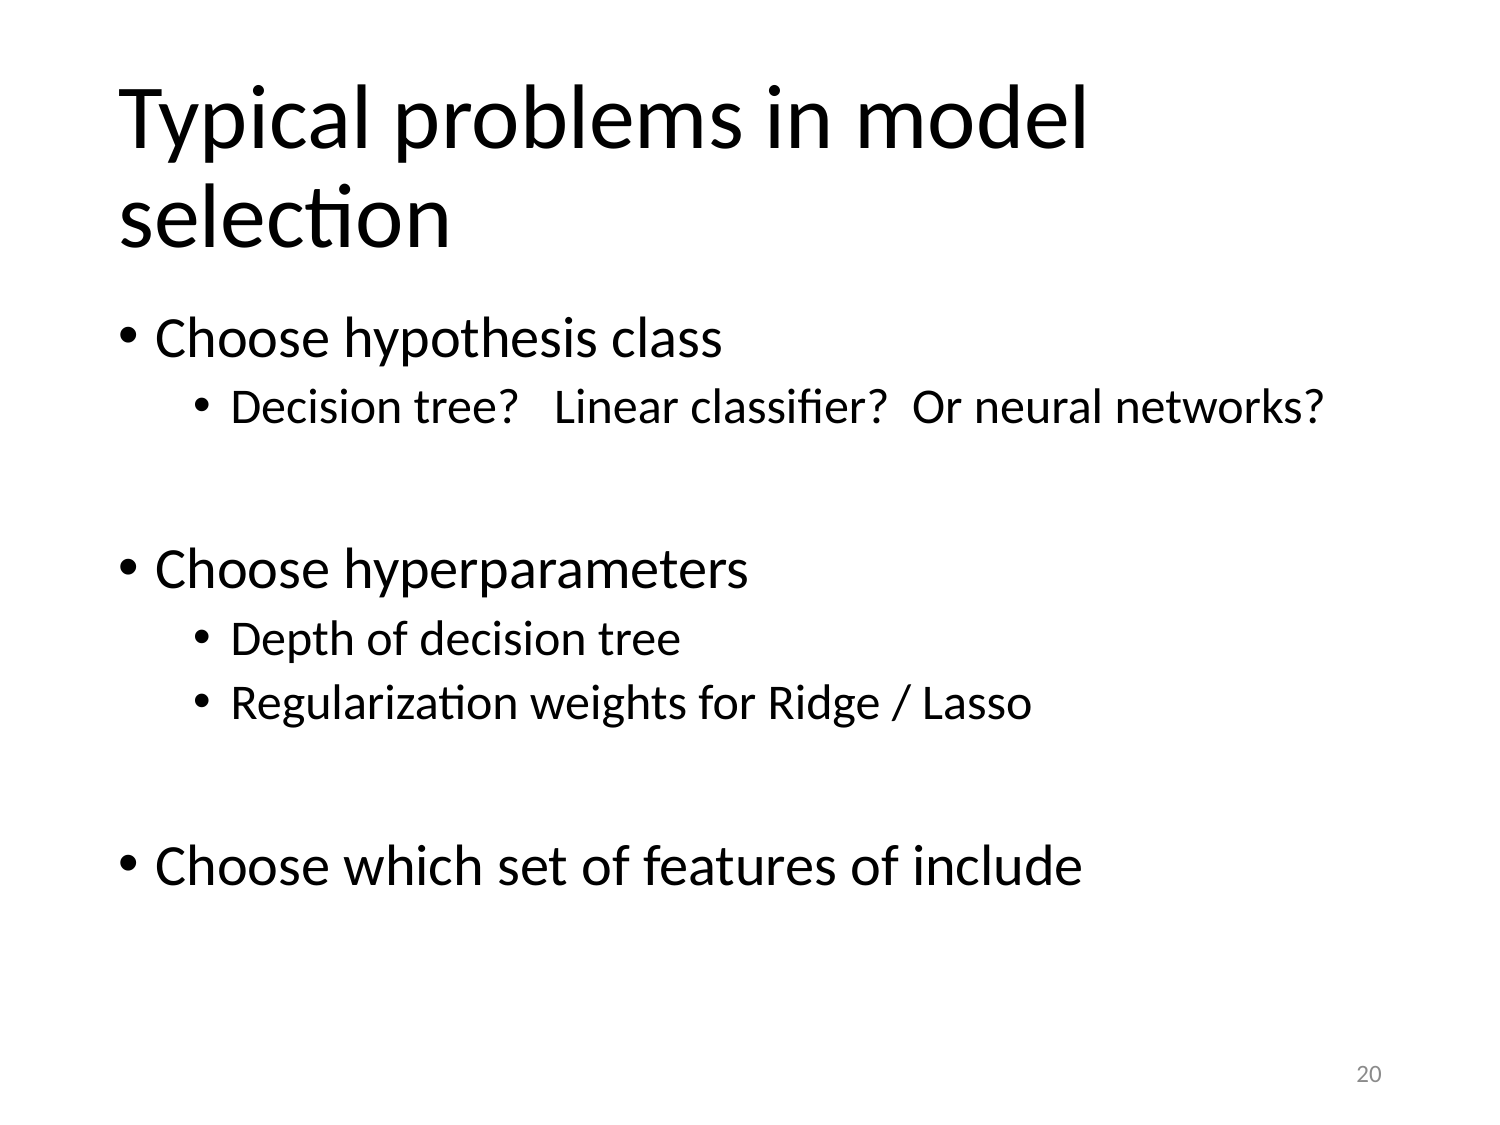

# Typical problems in model selection
Choose hypothesis class
Decision tree?   Linear classifier?  Or neural networks?

Choose hyperparameters
Depth of decision tree
Regularization weights for Ridge / Lasso

Choose which set of features of include

20